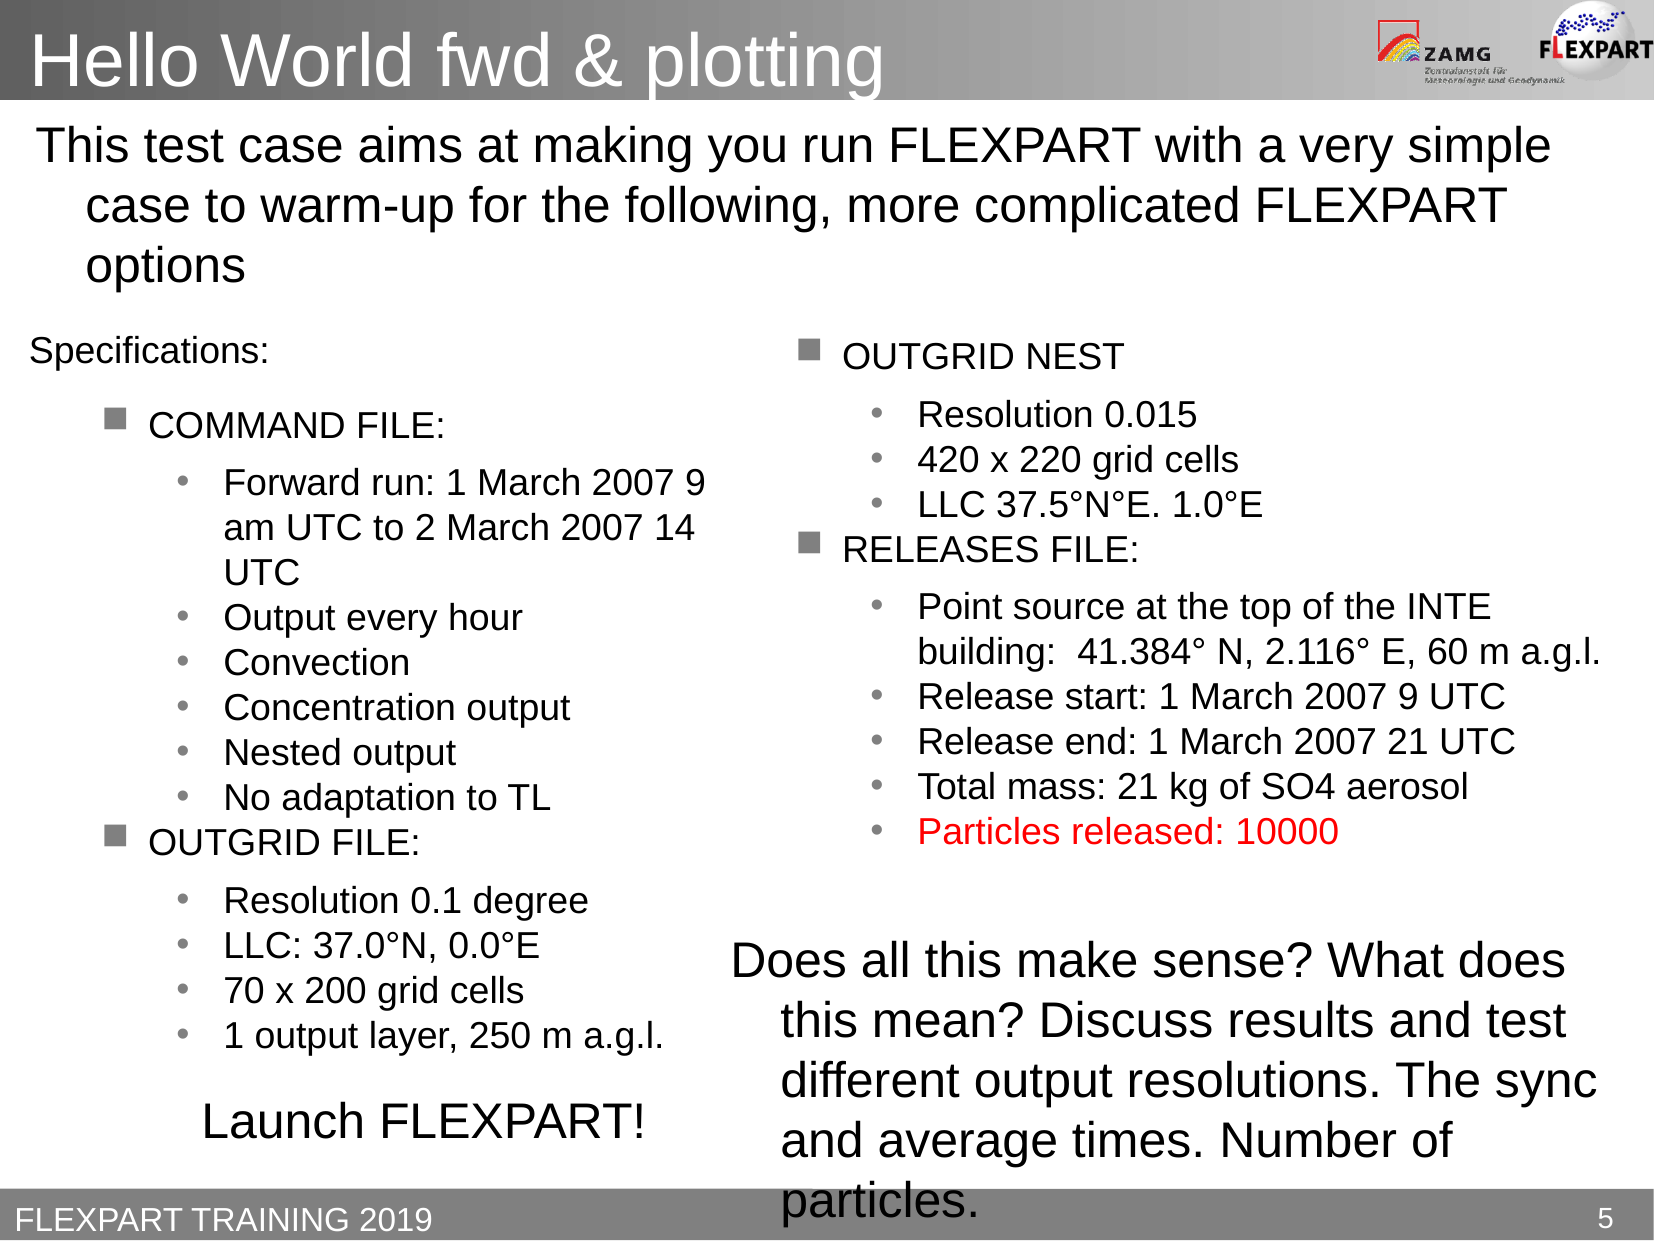

Hello World fwd & plotting
This test case aims at making you run FLEXPART with a very simple case to warm-up for the following, more complicated FLEXPART options
Specifications:
COMMAND FILE:
Forward run: 1 March 2007 9 am UTC to 2 March 2007 14 UTC
Output every hour
Convection
Concentration output
Nested output
No adaptation to TL
OUTGRID FILE:
Resolution 0.1 degree
LLC: 37.0°N, 0.0°E
70 x 200 grid cells
1 output layer, 250 m a.g.l.

OUTGRID NEST
Resolution 0.015
420 x 220 grid cells
LLC 37.5°N°E. 1.0°E
RELEASES FILE:
Point source at the top of the INTE building:  41.384° N, 2.116° E, 60 m a.g.l.
Release start: 1 March 2007 9 UTC
Release end: 1 March 2007 21 UTC
Total mass: 21 kg of SO4 aerosol
Particles released: 10000

Does all this make sense? What does this mean? Discuss results and test different output resolutions. The sync and average times. Number of particles.

Launch FLEXPART!